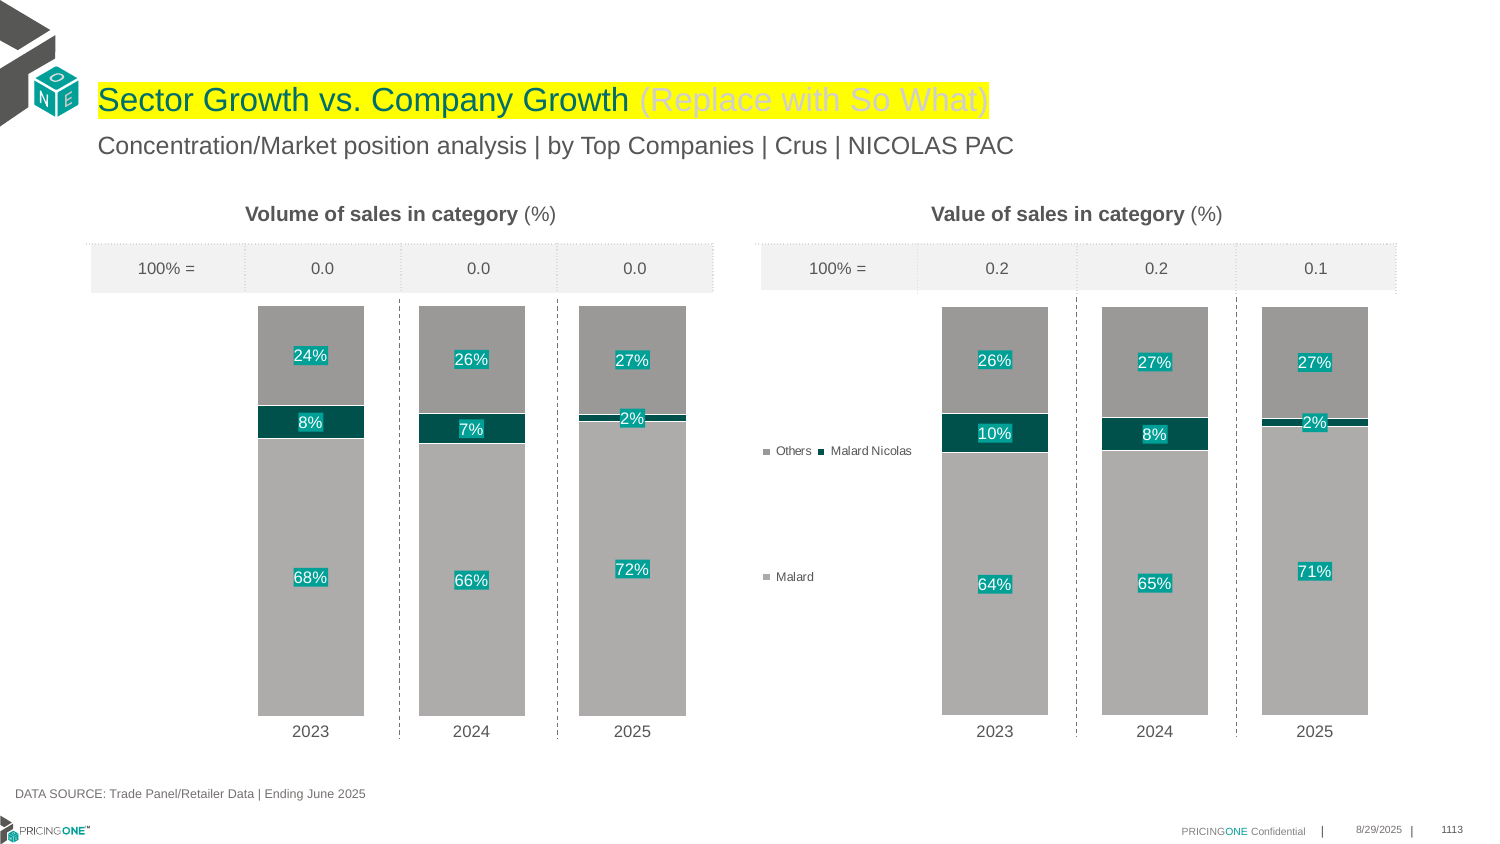

# Sector Growth vs. Company Growth (Replace with So What)
Concentration/Market position analysis | by Top Companies | Crus | NICOLAS PAC
| Volume of sales in category (%) |  |  |  |
| --- | --- | --- | --- |
| 100% = | 0.0 | 0.0 | 0.0 |
| Value of sales in category (%) |  |  |  |
| --- | --- | --- | --- |
| 100% = | 0.2 | 0.2 | 0.1 |

### Chart

| Category | Malard | Malard Nicolas | Others |
|---|---|---|---|
| 2023 | 0.6767989009101838 | 0.07848188219131032 | 0.24471921689850593 |
| 2024 | 0.6627930274494089 | 0.07433380084151472 | 0.2628731717090763 |
| 2025 | 0.716765873015873 | 0.017857142857142856 | 0.26537698412698413 |

### Chart

| Category | Malard | Malard Nicolas | Others |
|---|---|---|---|
| 2023 | 0.6419628918634092 | 0.09614619363922985 | 0.26189091449736096 |
| 2024 | 0.647525651321598 | 0.07956024880659626 | 0.2729140998718057 |
| 2025 | 0.7051955272749737 | 0.02005312905417928 | 0.27475134367084697 |
DATA SOURCE: Trade Panel/Retailer Data | Ending June 2025

8/29/2025
1113